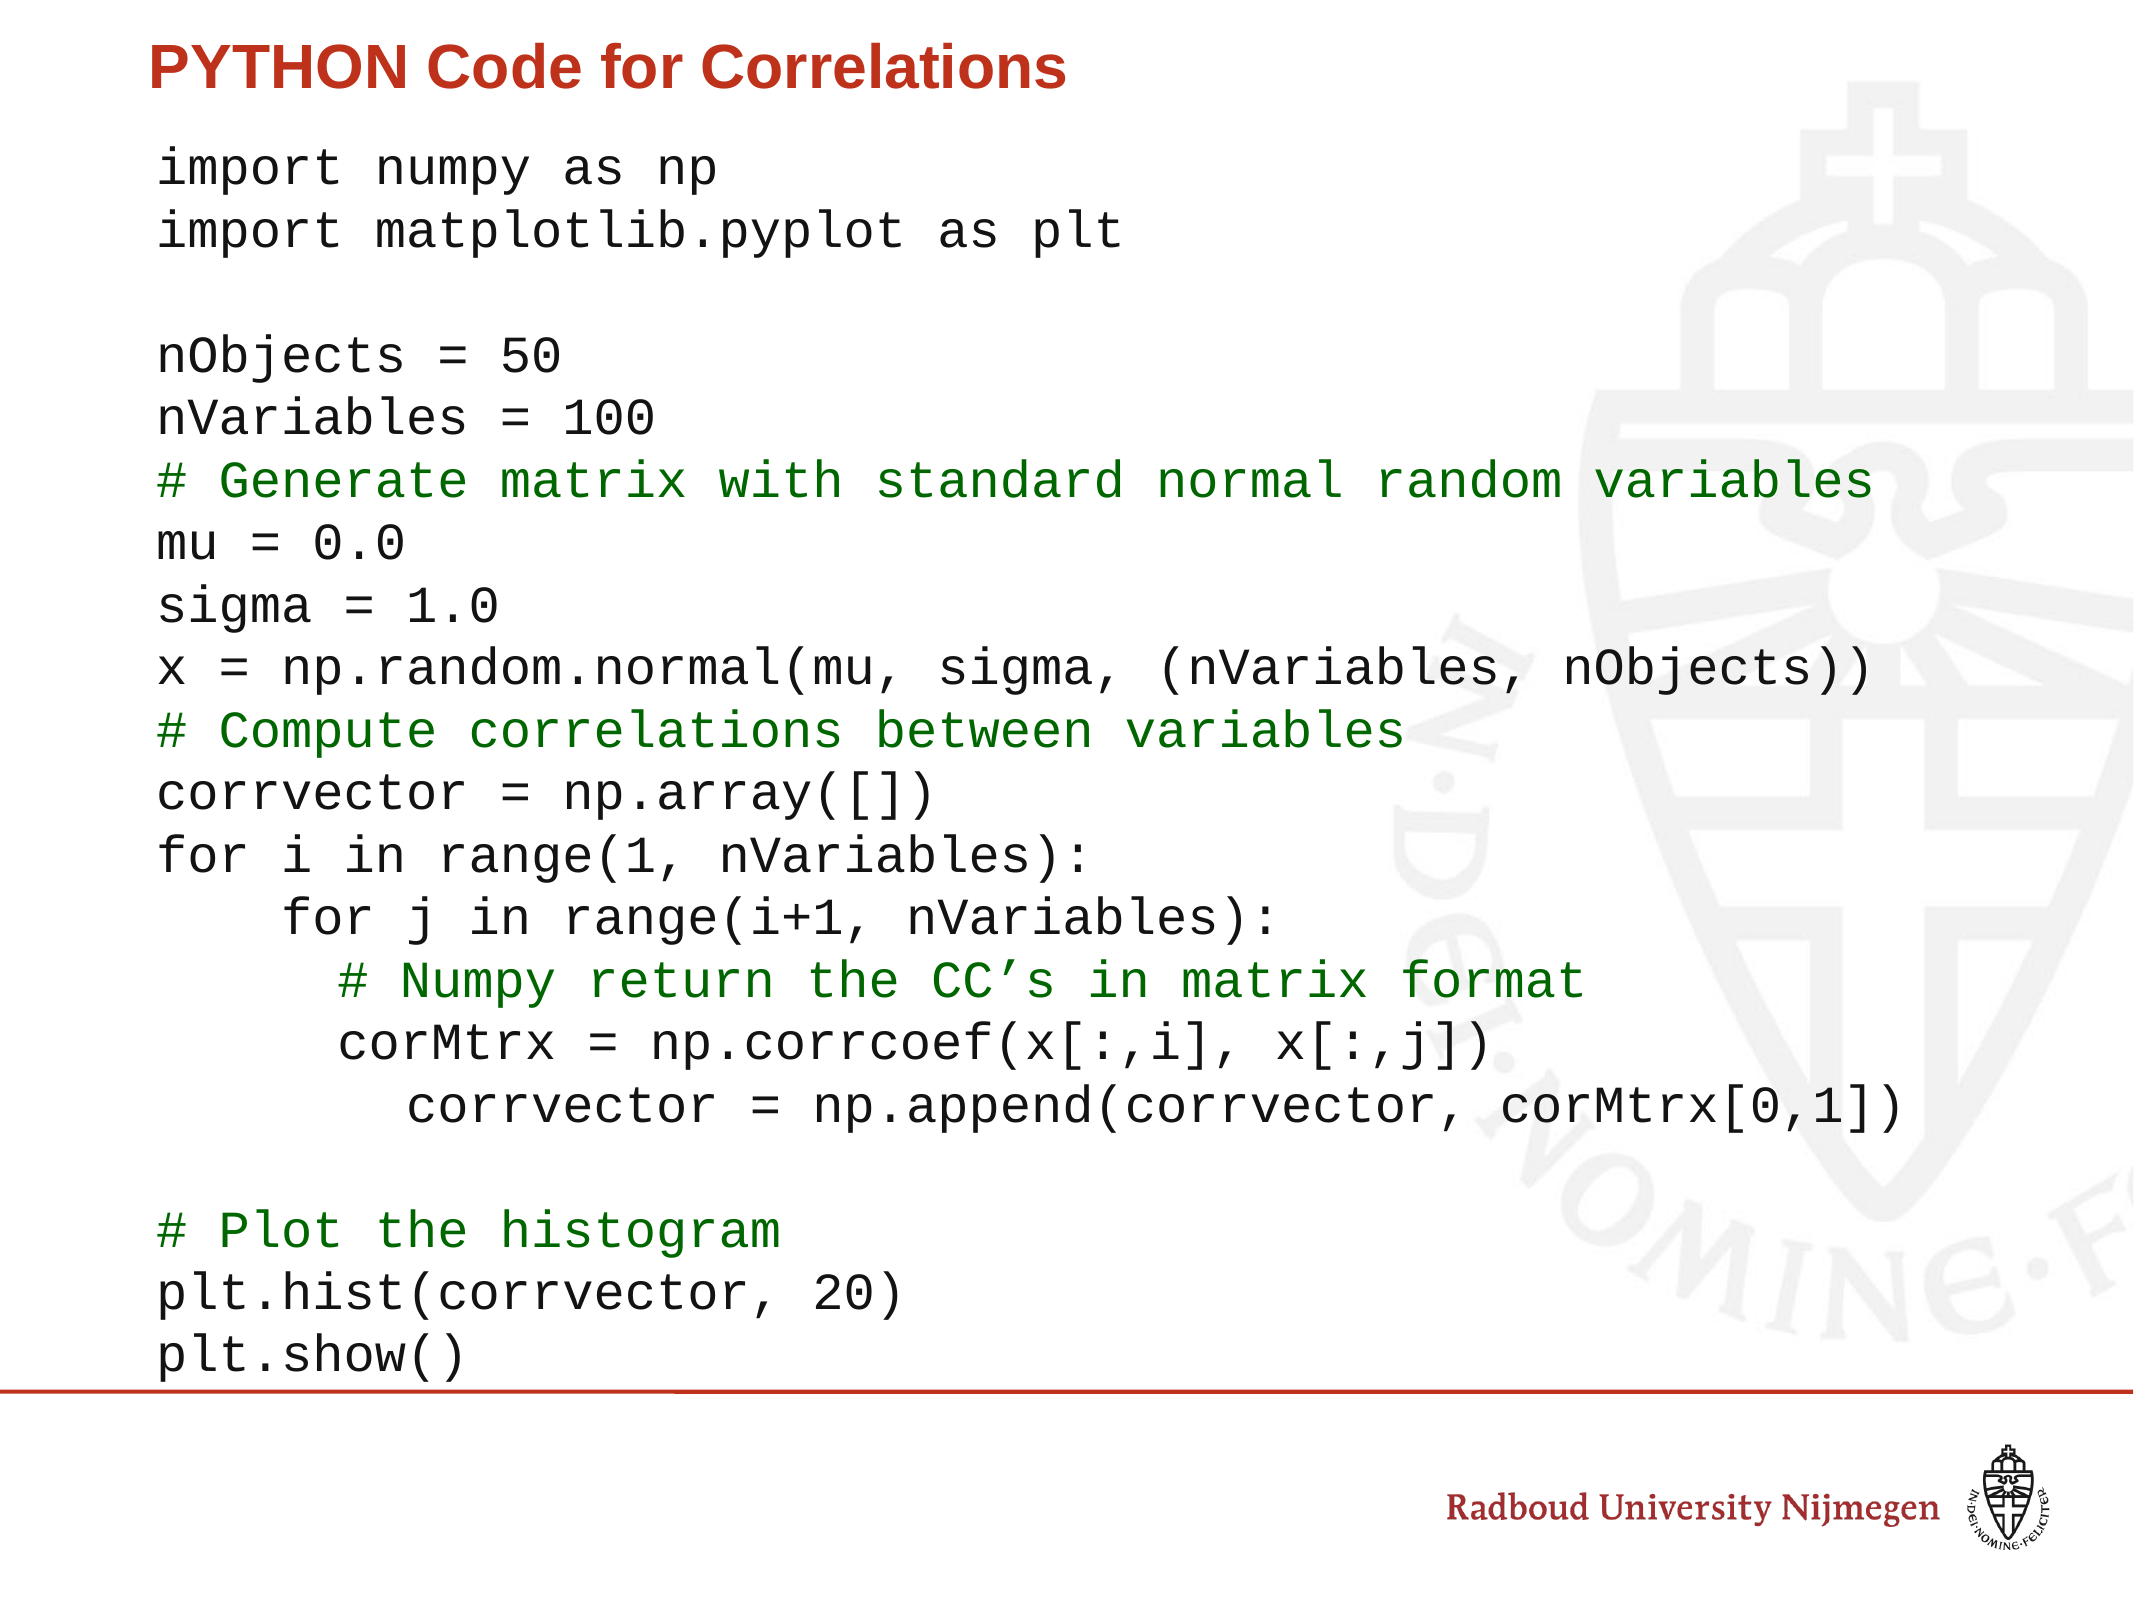

# PYTHON Code for Correlations
import numpy as np
import matplotlib.pyplot as plt

nObjects = 50
nVariables = 100
# Generate matrix with standard normal random variables
mu = 0.0
sigma = 1.0
x = np.random.normal(mu, sigma, (nVariables, nObjects))
# Compute correlations between variables
corrvector = np.array([])
for i in range(1, nVariables):
    for j in range(i+1, nVariables):
	 # Numpy return the CC’s in matrix format
	 corMtrx = np.corrcoef(x[:,i], x[:,j])
        corrvector = np.append(corrvector, corMtrx[0,1])

# Plot the histogram
plt.hist(corrvector, 20)
plt.show()